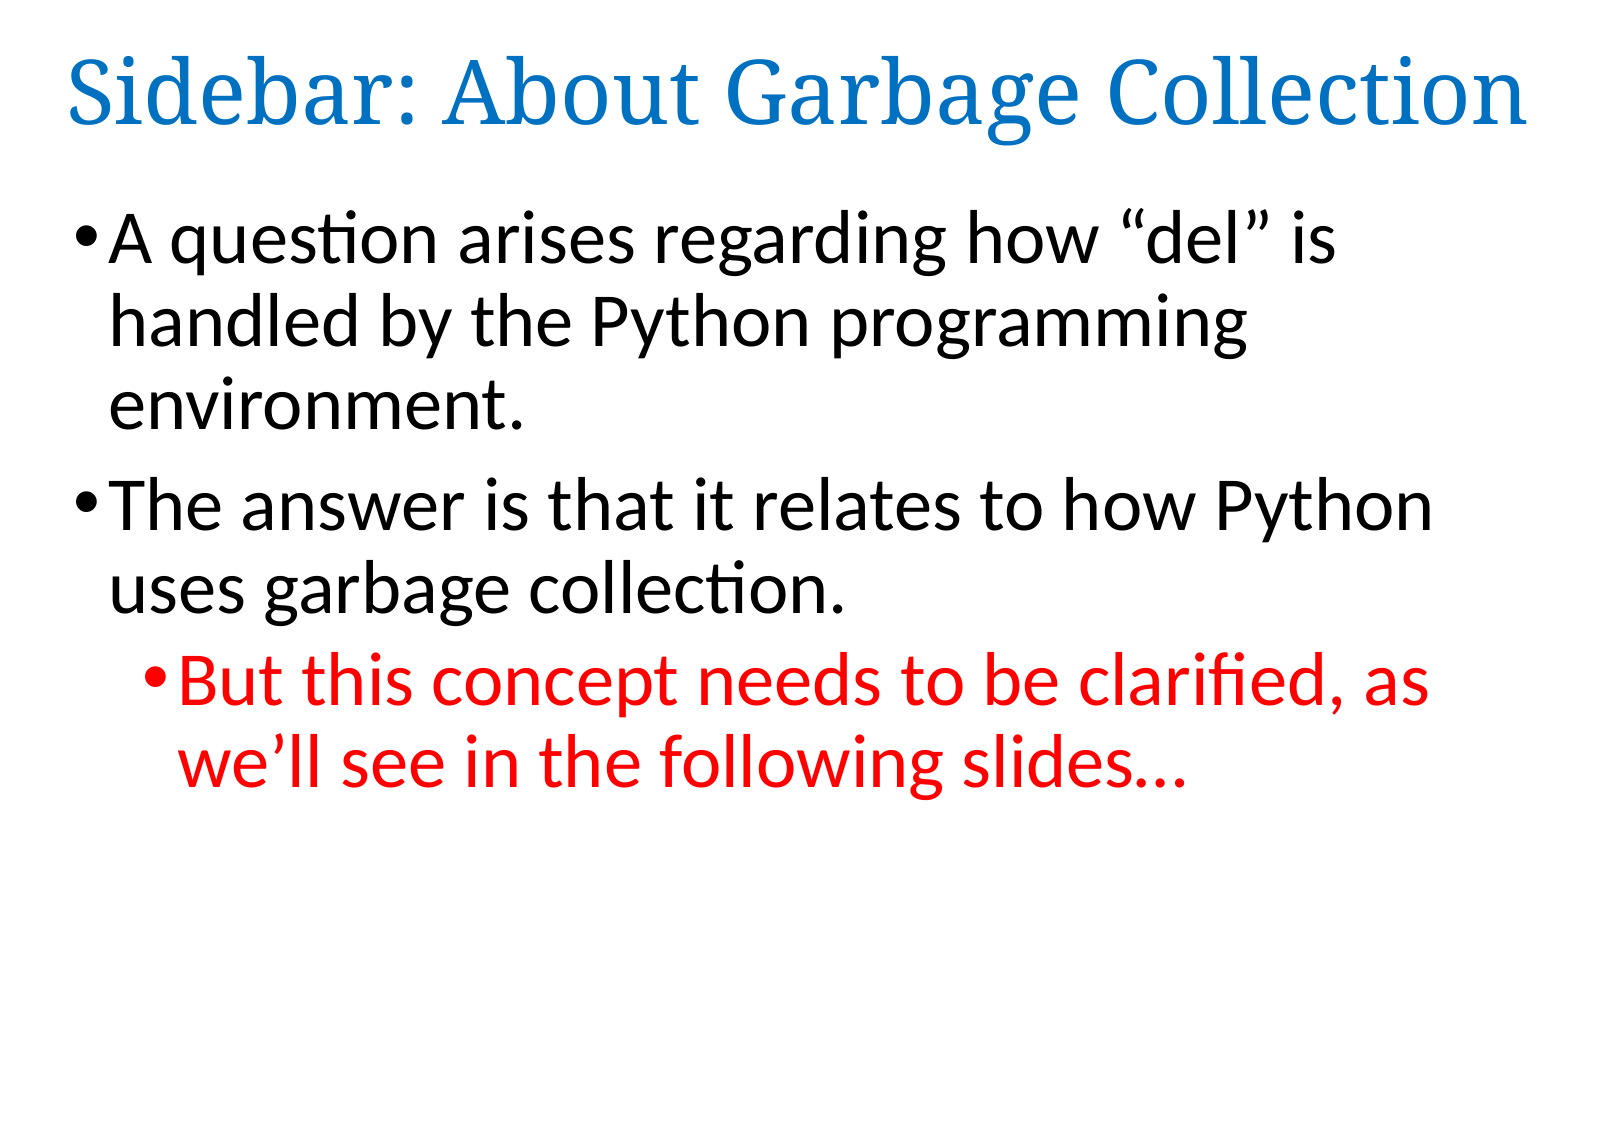

# Sidebar: About Garbage Collection
A question arises regarding how “del” is handled by the Python programming environment.
The answer is that it relates to how Python uses garbage collection.
But this concept needs to be clarified, as we’ll see in the following slides…